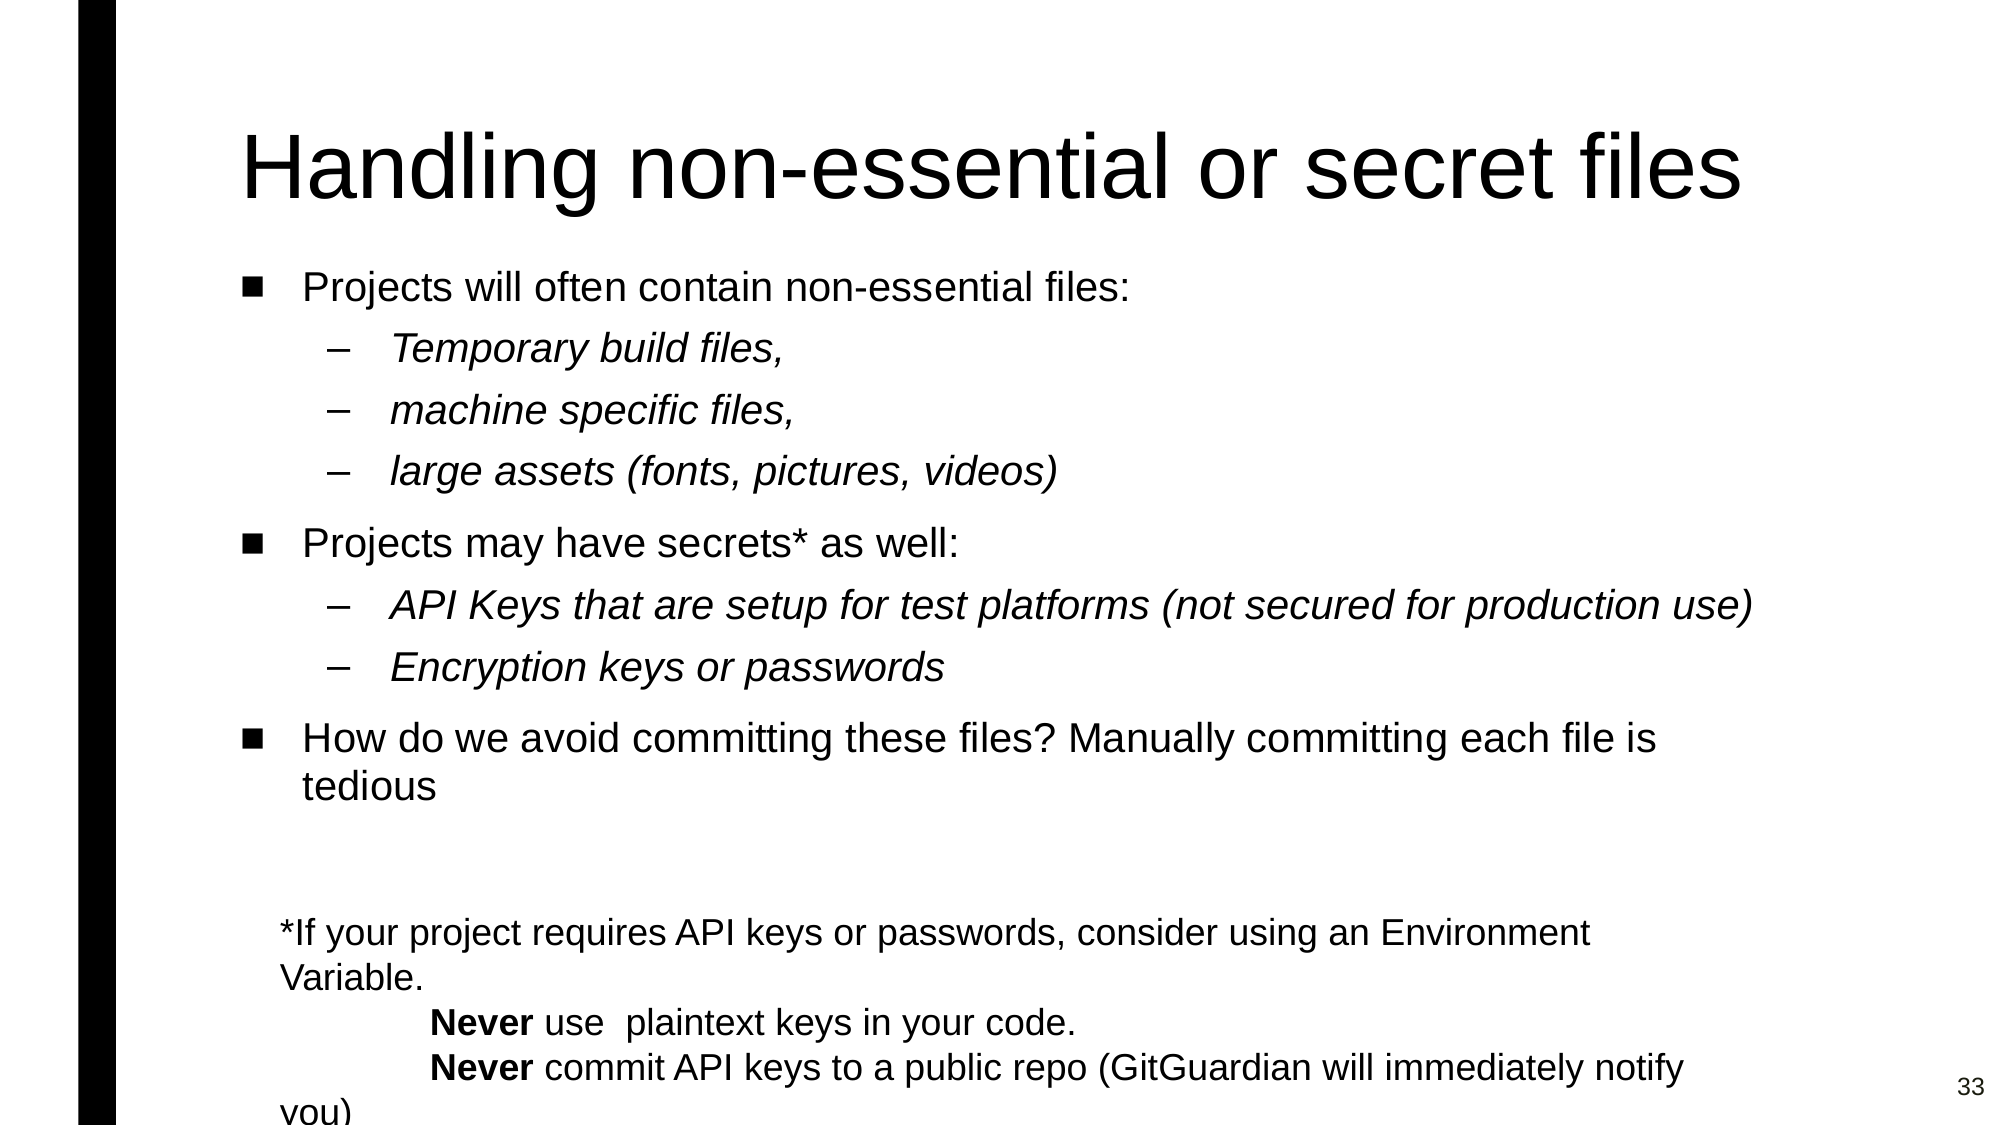

# Handling non-essential or secret files
Projects will often contain non-essential files:
Temporary build files,
machine specific files,
large assets (fonts, pictures, videos)
Projects may have secrets* as well:
API Keys that are setup for test platforms (not secured for production use)
Encryption keys or passwords
How do we avoid committing these files? Manually committing each file is tedious
*If your project requires API keys or passwords, consider using an Environment Variable.
	Never use  plaintext keys in your code.
	Never commit API keys to a public repo (GitGuardian will immediately notify you)
33